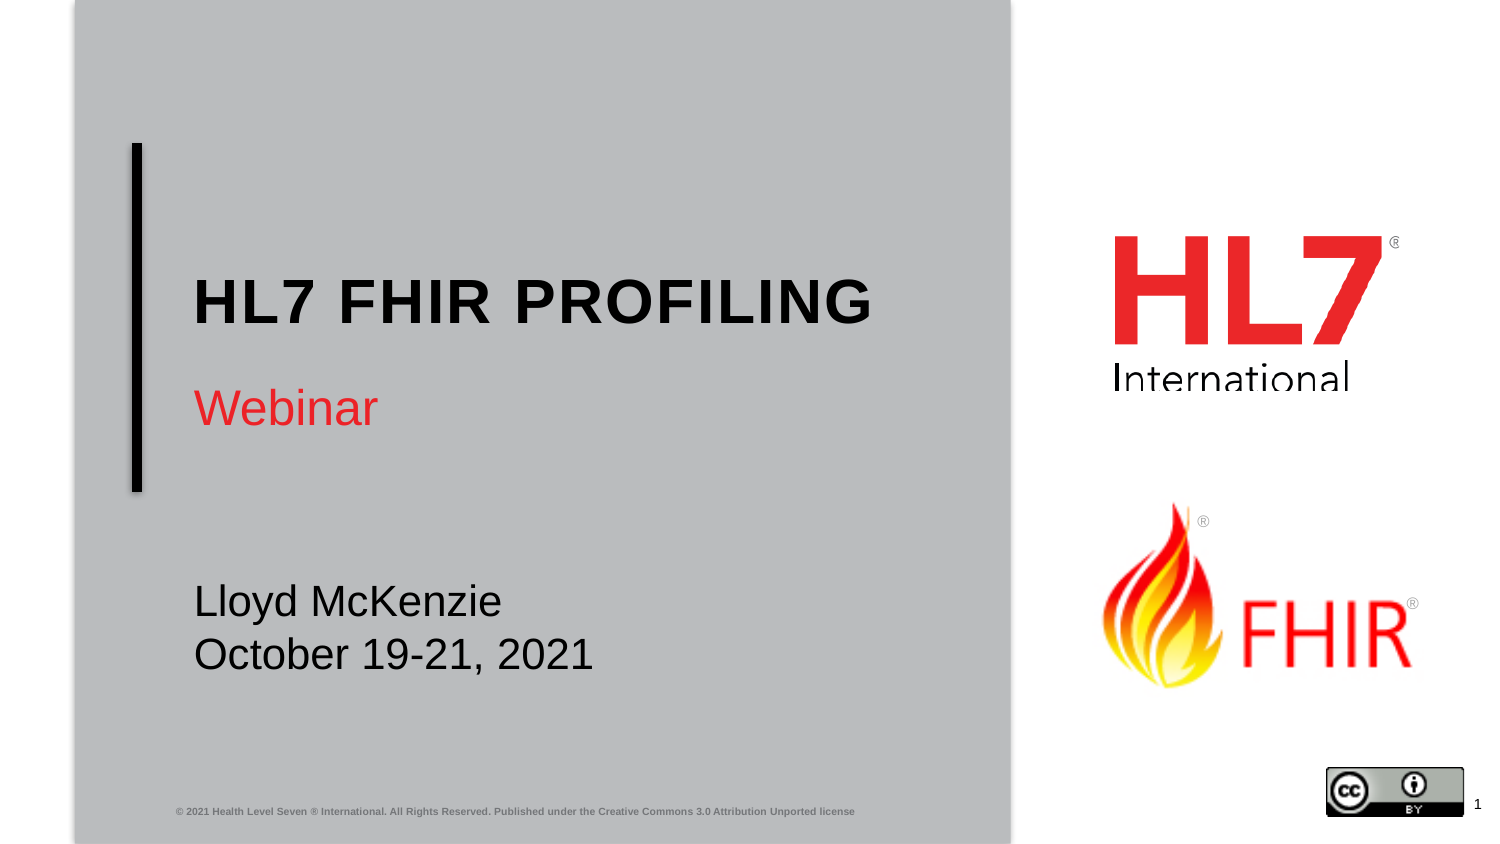

# HL7 FHIR PROFILING
Webinar
Lloyd McKenzie
October 19-21, 2021
1
© 2021 Health Level Seven ® International. All Rights Reserved. Published under the Creative Commons 3.0 Attribution Unported license